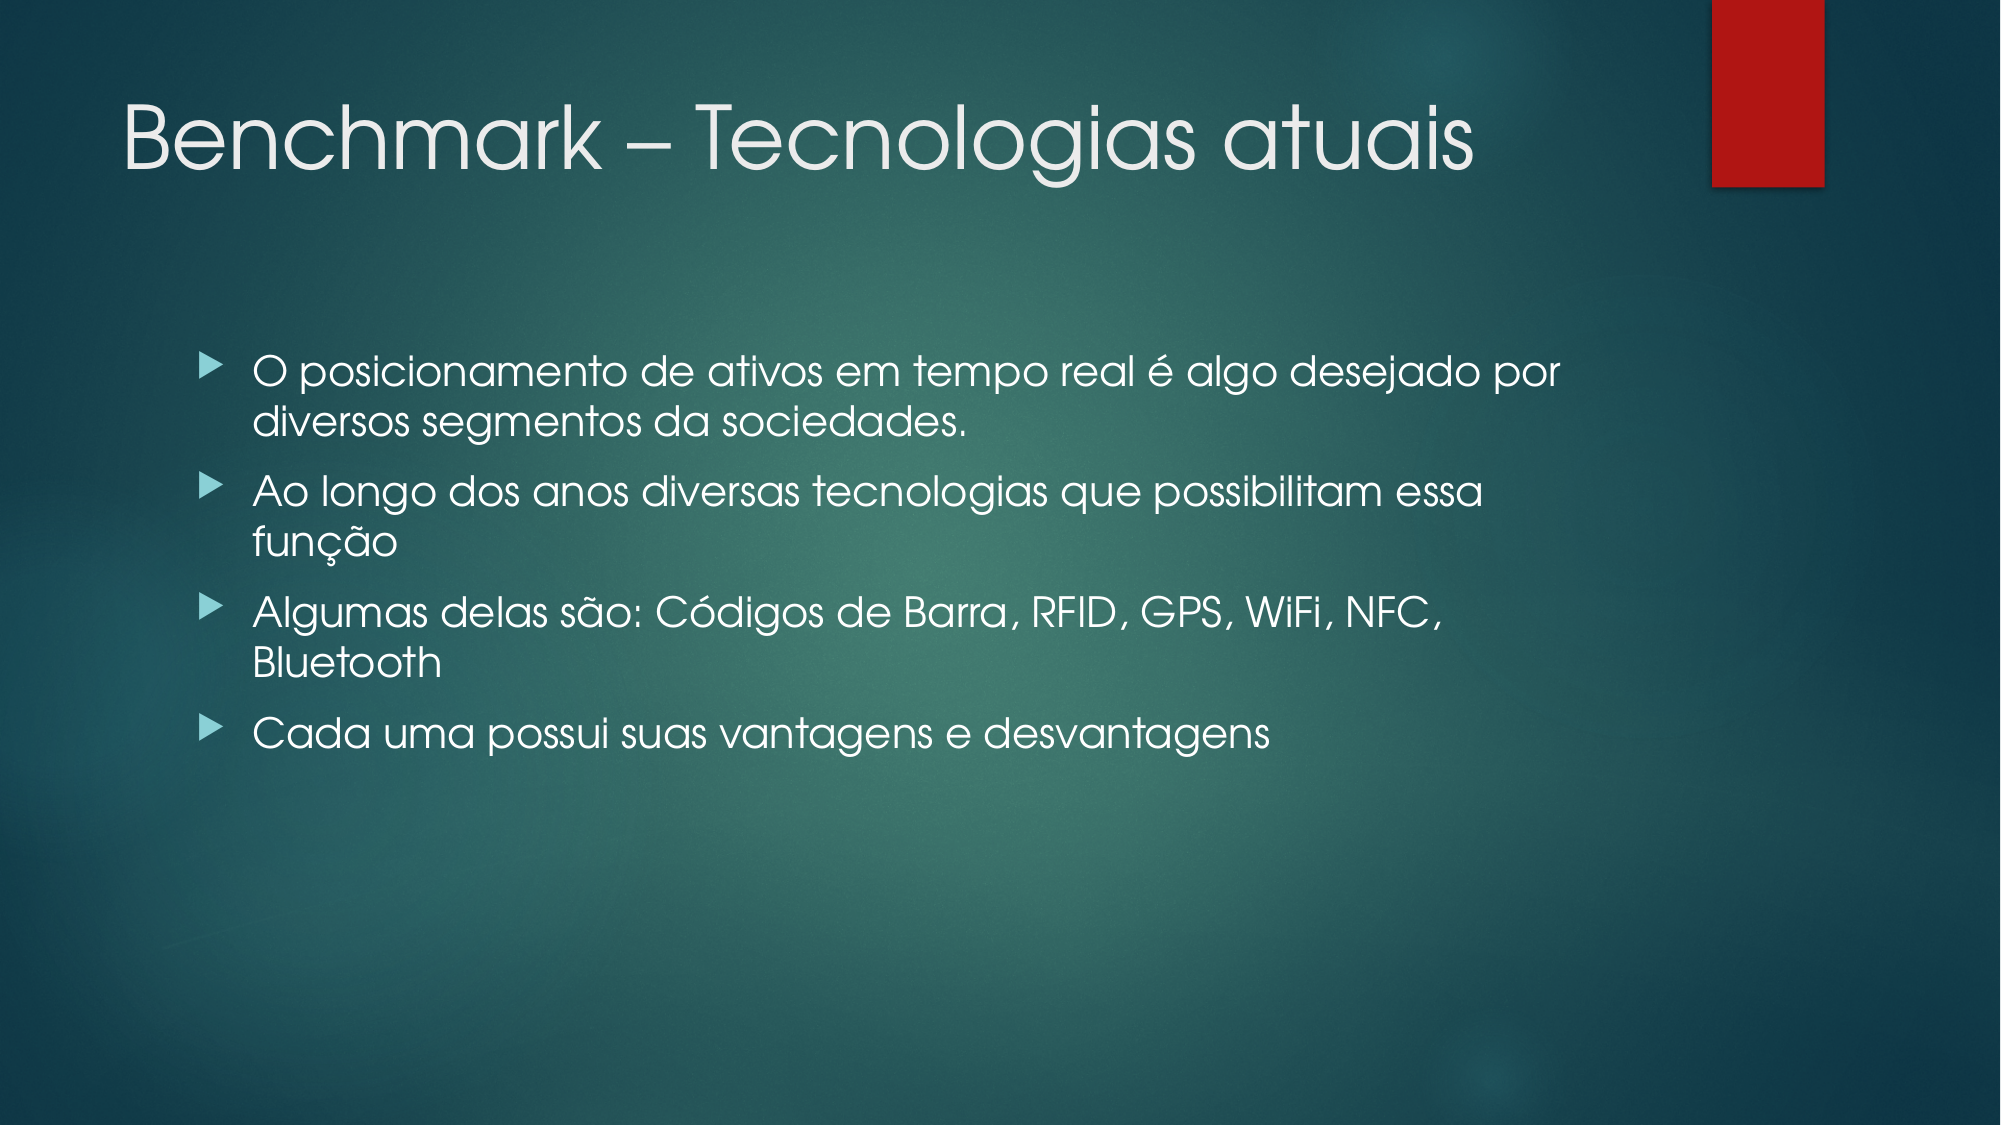

# Benchmark – Tecnologias atuais
O posicionamento de ativos em tempo real é algo desejado por diversos segmentos da sociedades.
Ao longo dos anos diversas tecnologias que possibilitam essa função
Algumas delas são: Códigos de Barra, RFID, GPS, WiFi, NFC, Bluetooth
Cada uma possui suas vantagens e desvantagens